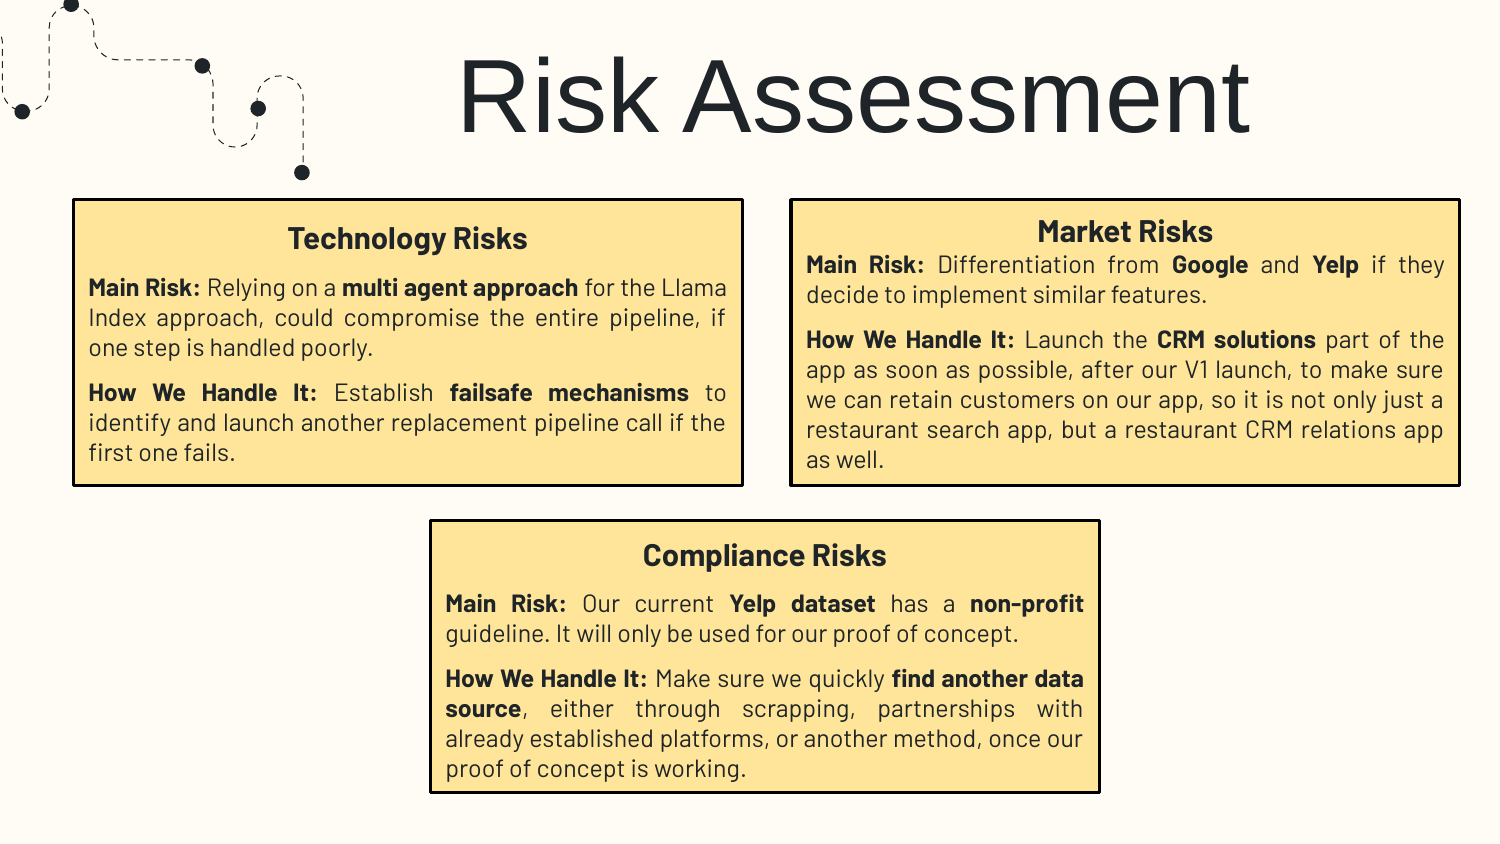

# Risk Assessment
Technology Risks

Main Risk: Relying on a multi agent approach for the Llama Index approach, could compromise the entire pipeline, if one step is handled poorly.

How We Handle It: Establish failsafe mechanisms to identify and launch another replacement pipeline call if the first one fails.
Market Risks
Main Risk: Differentiation from Google and Yelp if they decide to implement similar features.

How We Handle It: Launch the CRM solutions part of the app as soon as possible, after our V1 launch, to make sure we can retain customers on our app, so it is not only just a restaurant search app, but a restaurant CRM relations app as well.
Compliance Risks

Main Risk: Our current Yelp dataset has a non-profit guideline. It will only be used for our proof of concept.

How We Handle It: Make sure we quickly find another data source, either through scrapping, partnerships with already established platforms, or another method, once our proof of concept is working.